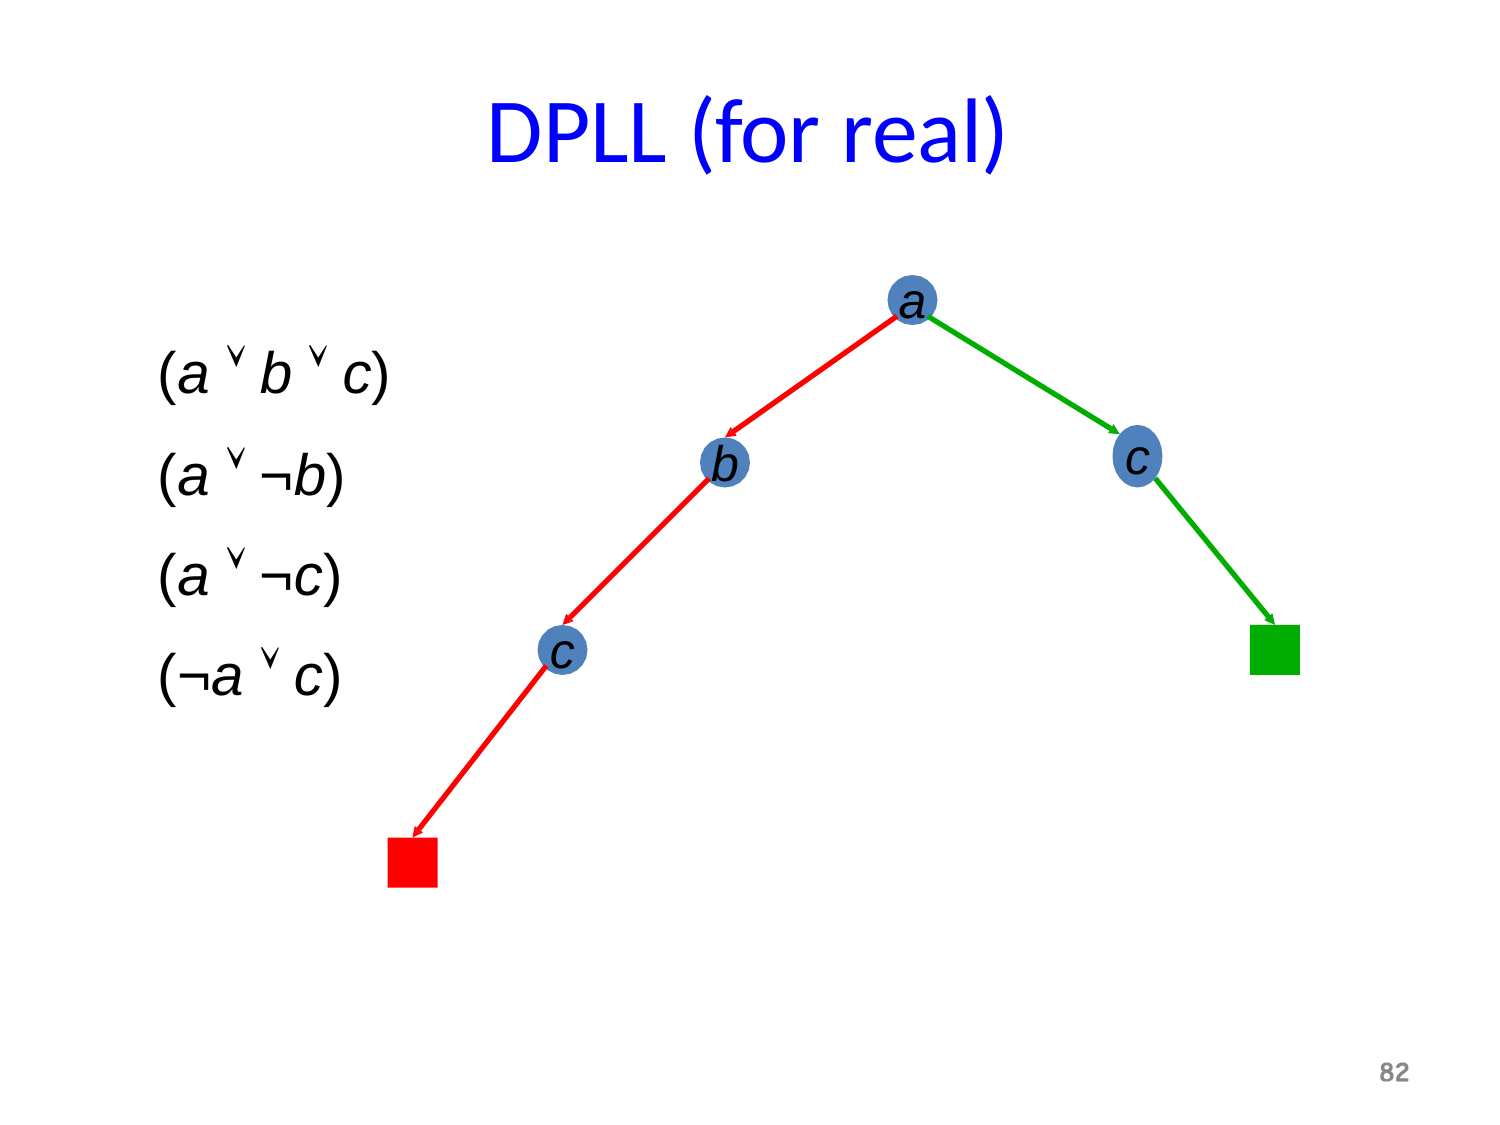

# DPLL (for real)
a

(a ∨ b ∨ c)  (a ∨ ¬b)
(a ∨ ¬c)
(¬a ∨ c)

c

b
c

82